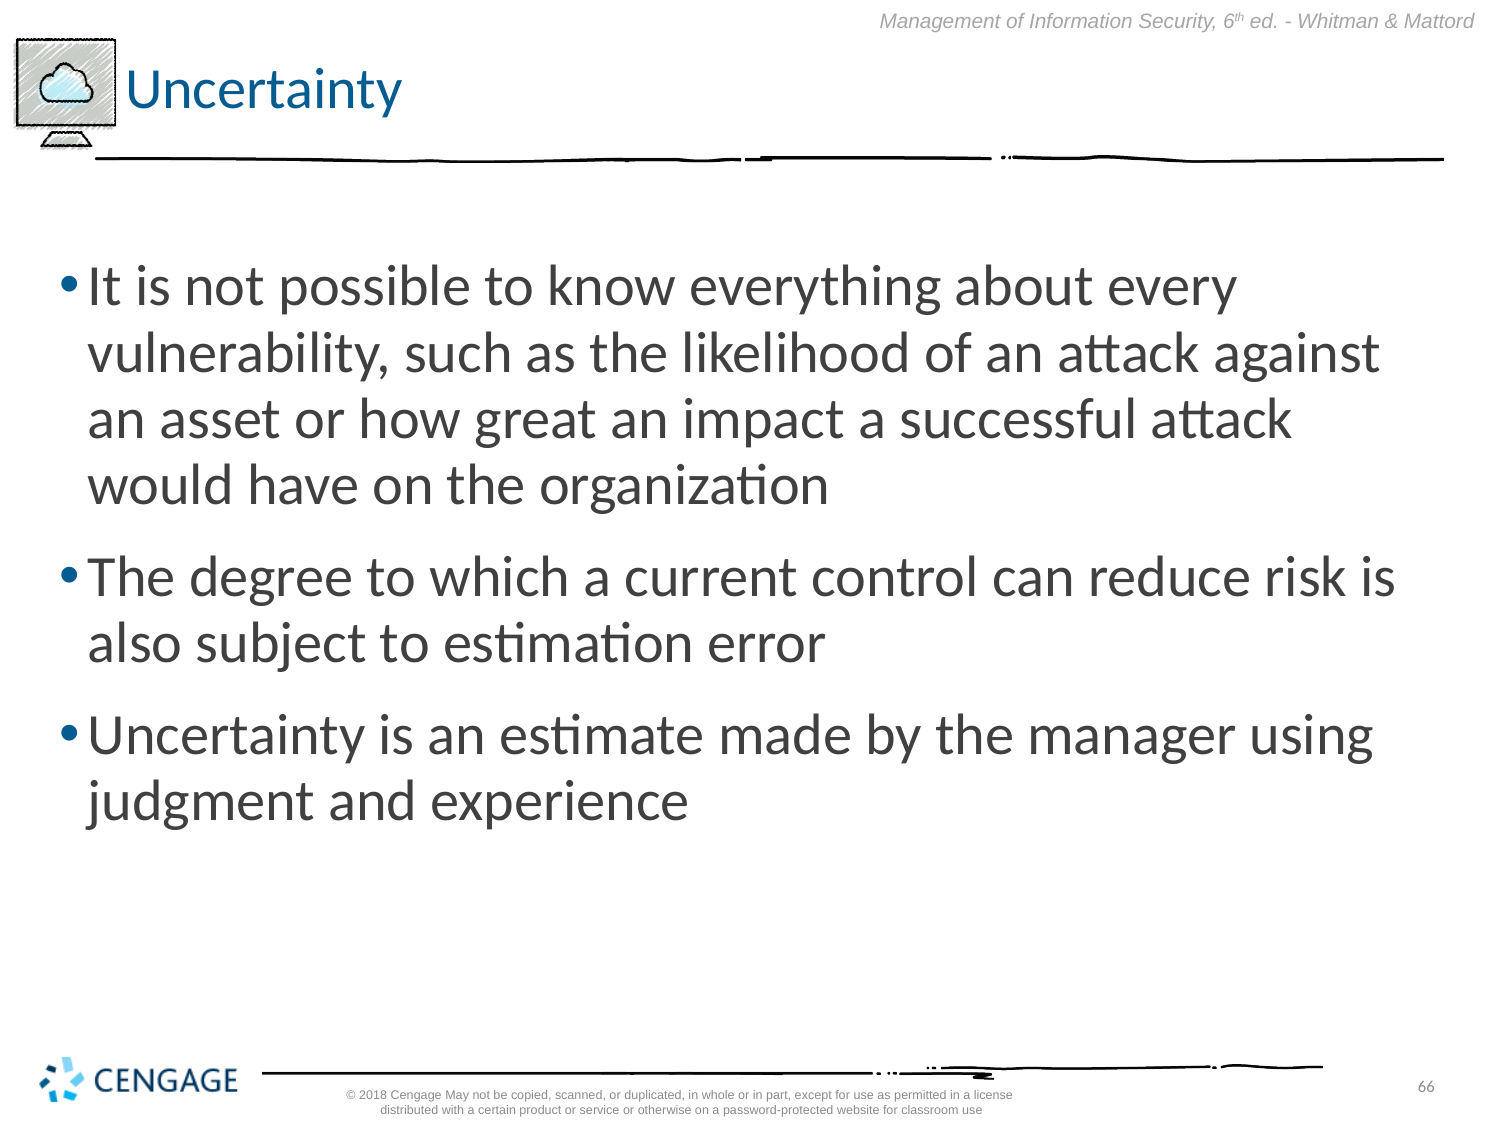

# Uncertainty
It is not possible to know everything about every vulnerability, such as the likelihood of an attack against an asset or how great an impact a successful attack would have on the organization
The degree to which a current control can reduce risk is also subject to estimation error
Uncertainty is an estimate made by the manager using judgment and experience